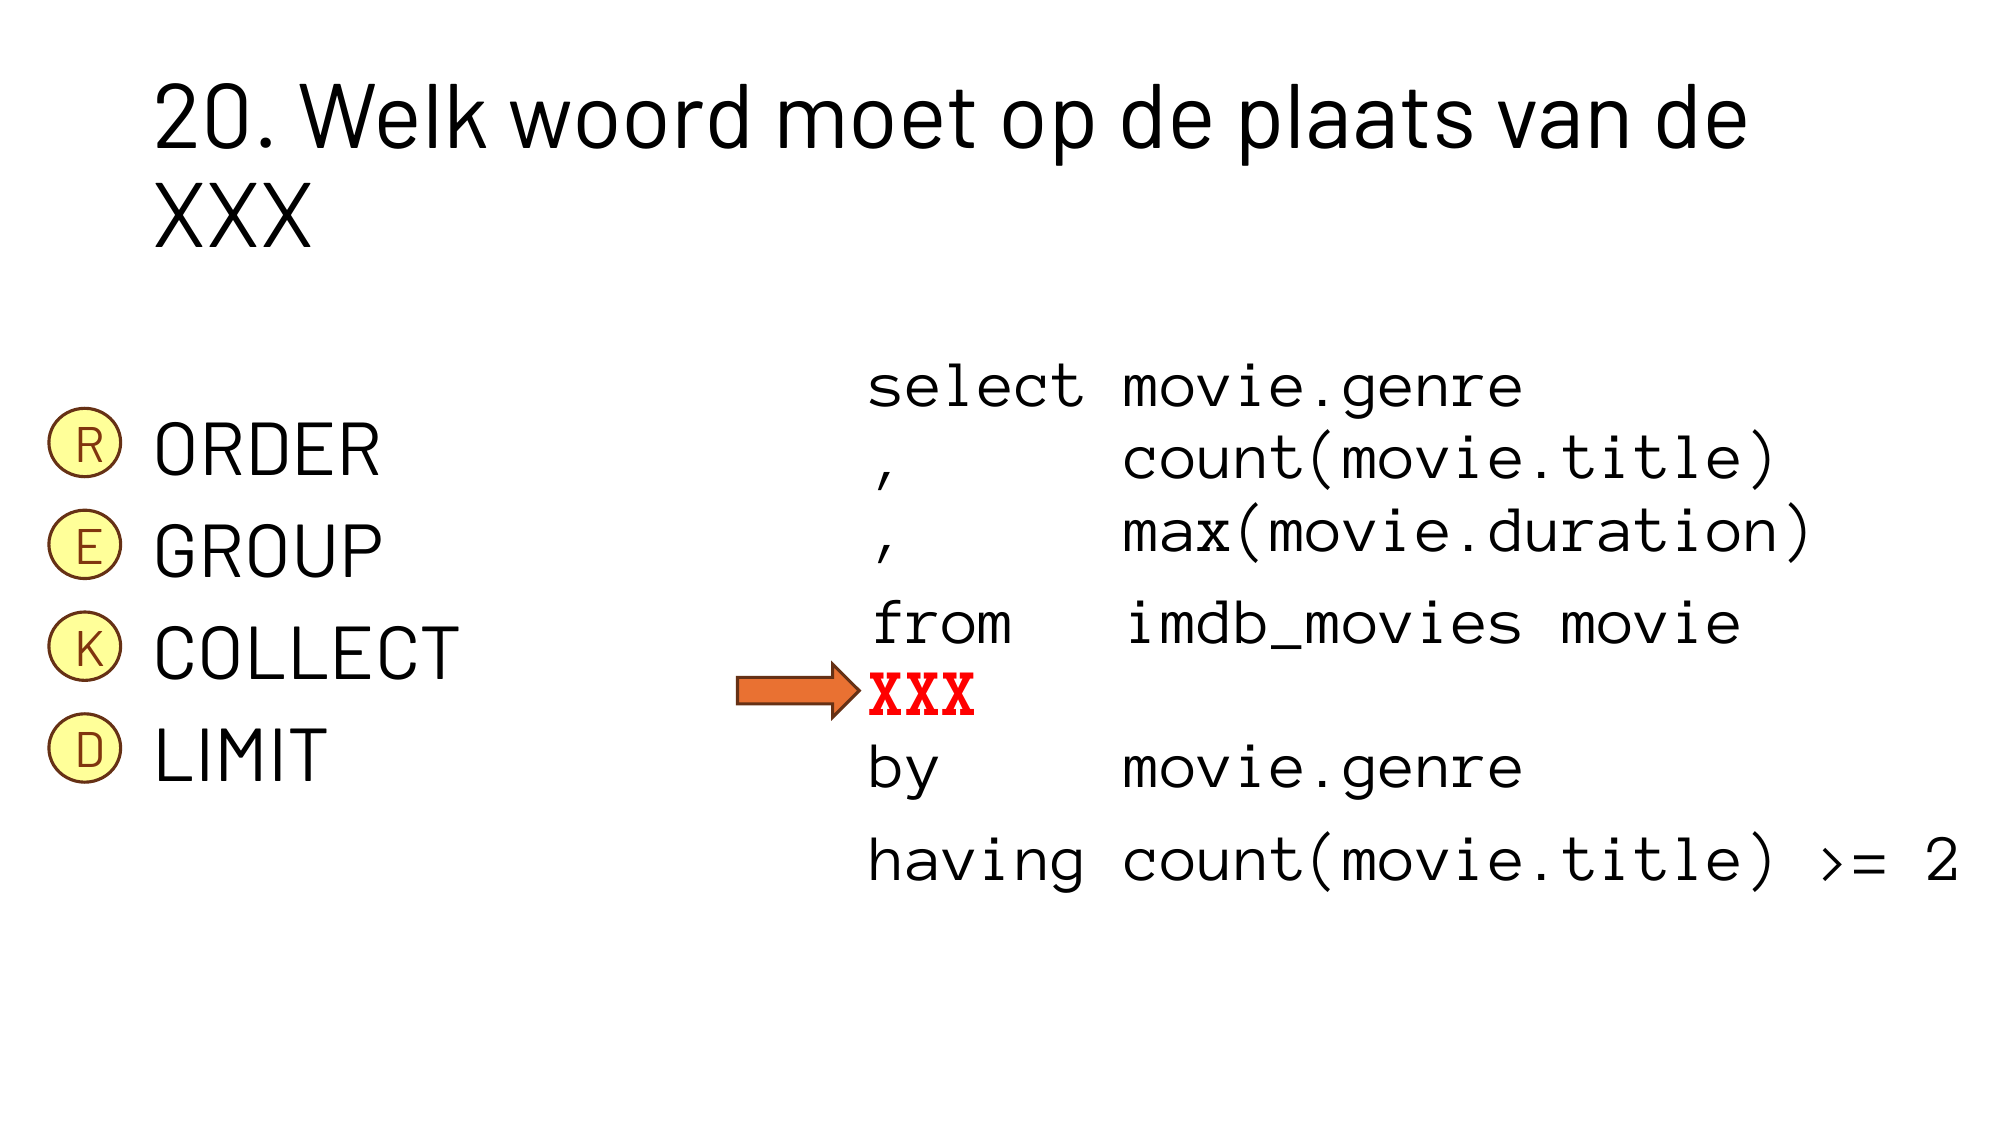

# 20. Welk woord moet op de plaats van de XXX
select movie.genre
,      count(movie.title)
,      max(movie.duration)
from   imdb_movies movie
XXX
by     movie.genre
having count(movie.title) >= 2
ORDER
GROUP
COLLECT
LIMIT
R
E
K

D